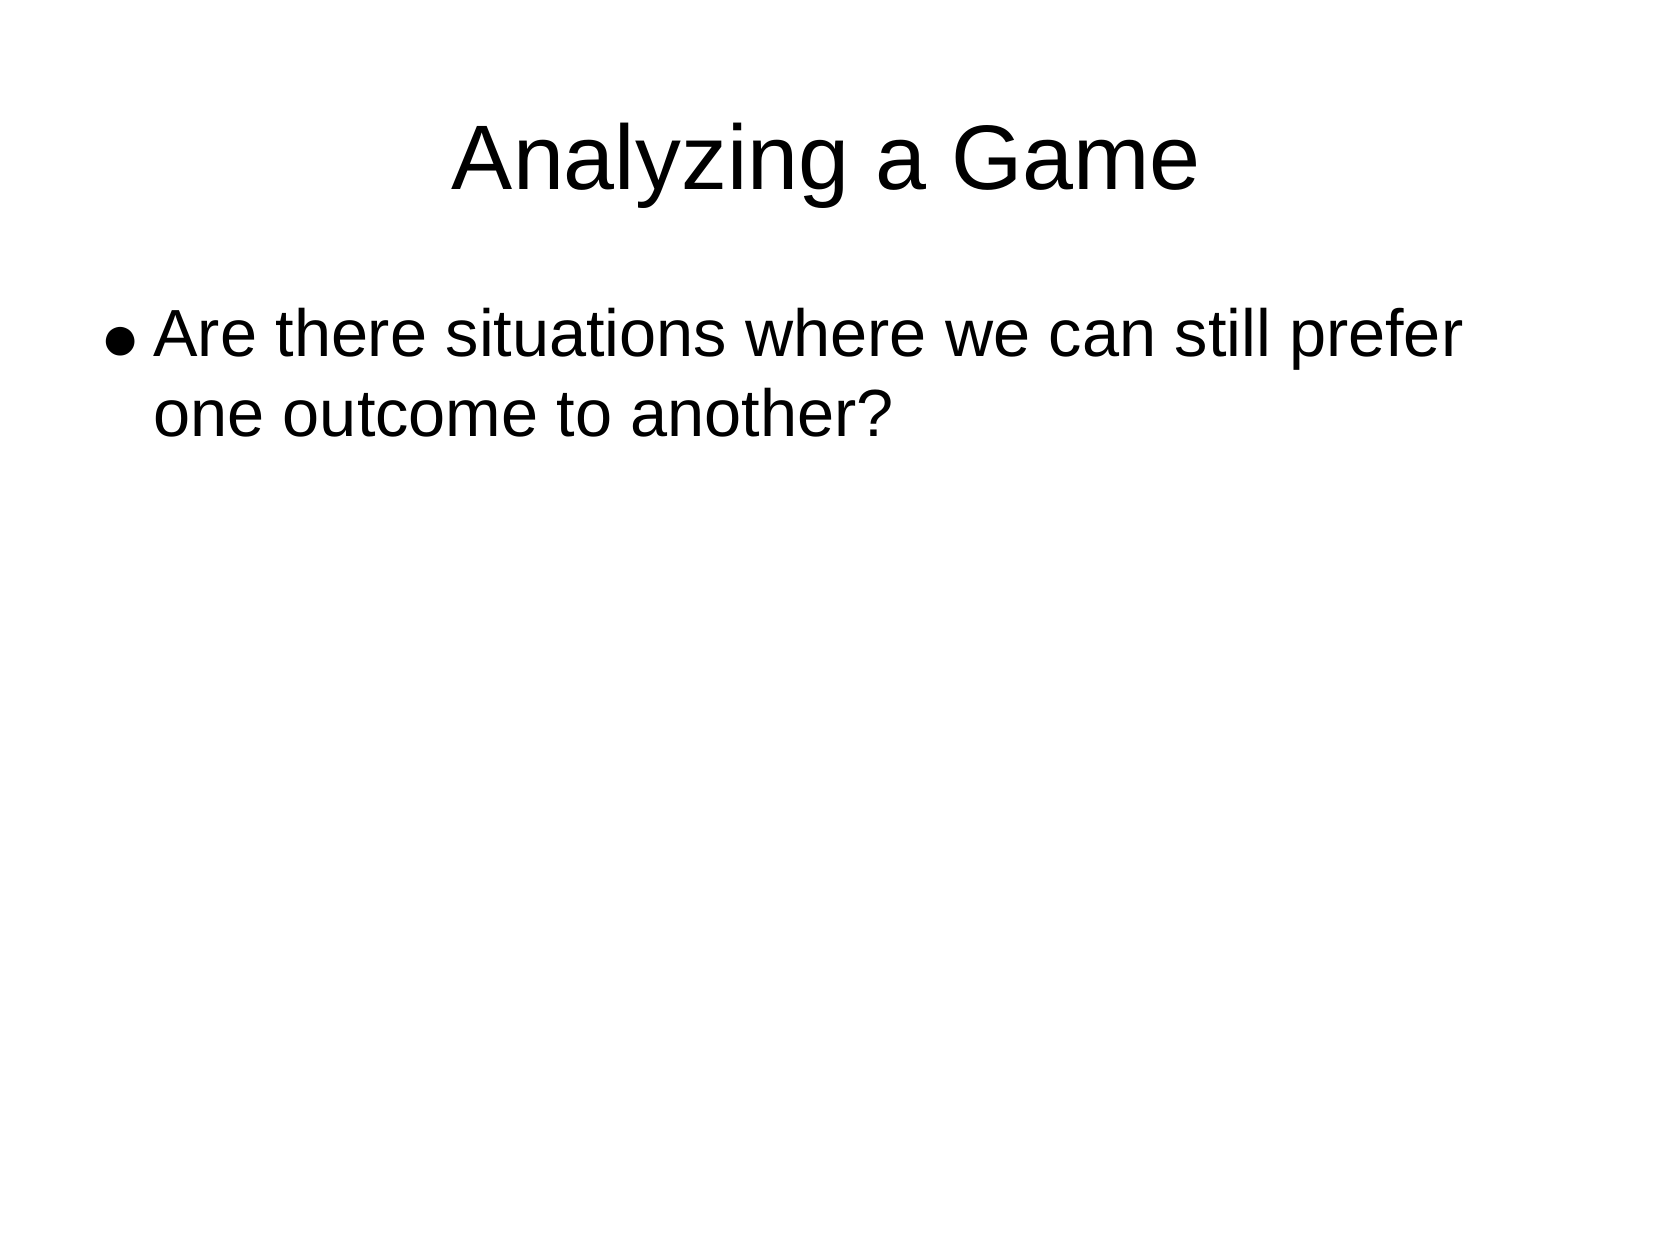

Analyzing a Game
Are there situations where we can still prefer one outcome to another?